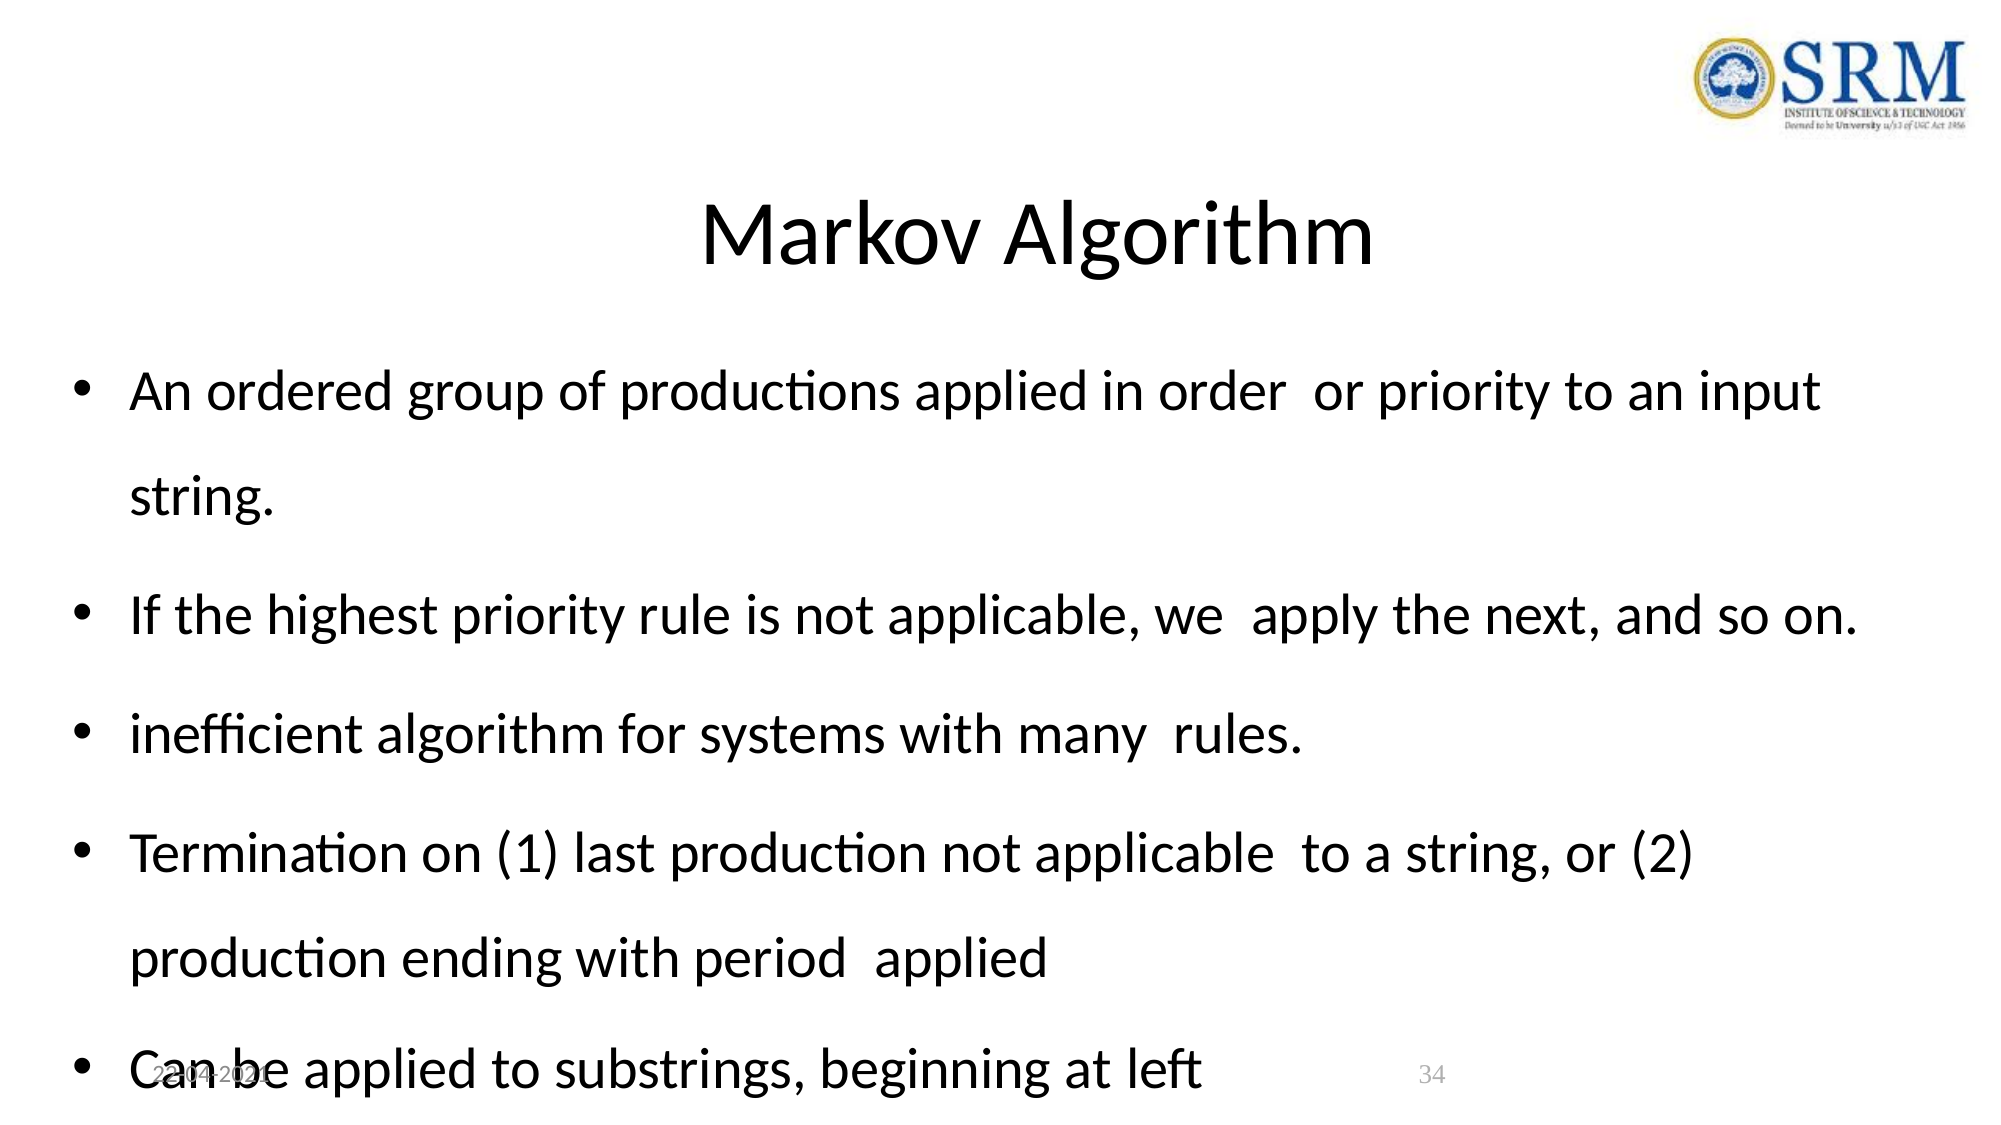

# Markov Algorithm
An ordered group of productions applied in order  or priority to an input string.
If the highest priority rule is not applicable, we  apply the next, and so on.
inefficient algorithm for systems with many  rules.
Termination on (1) last production not applicable  to a string, or (2) production ending with period  applied
Can be applied to substrings, beginning at left
22-04-2021
34